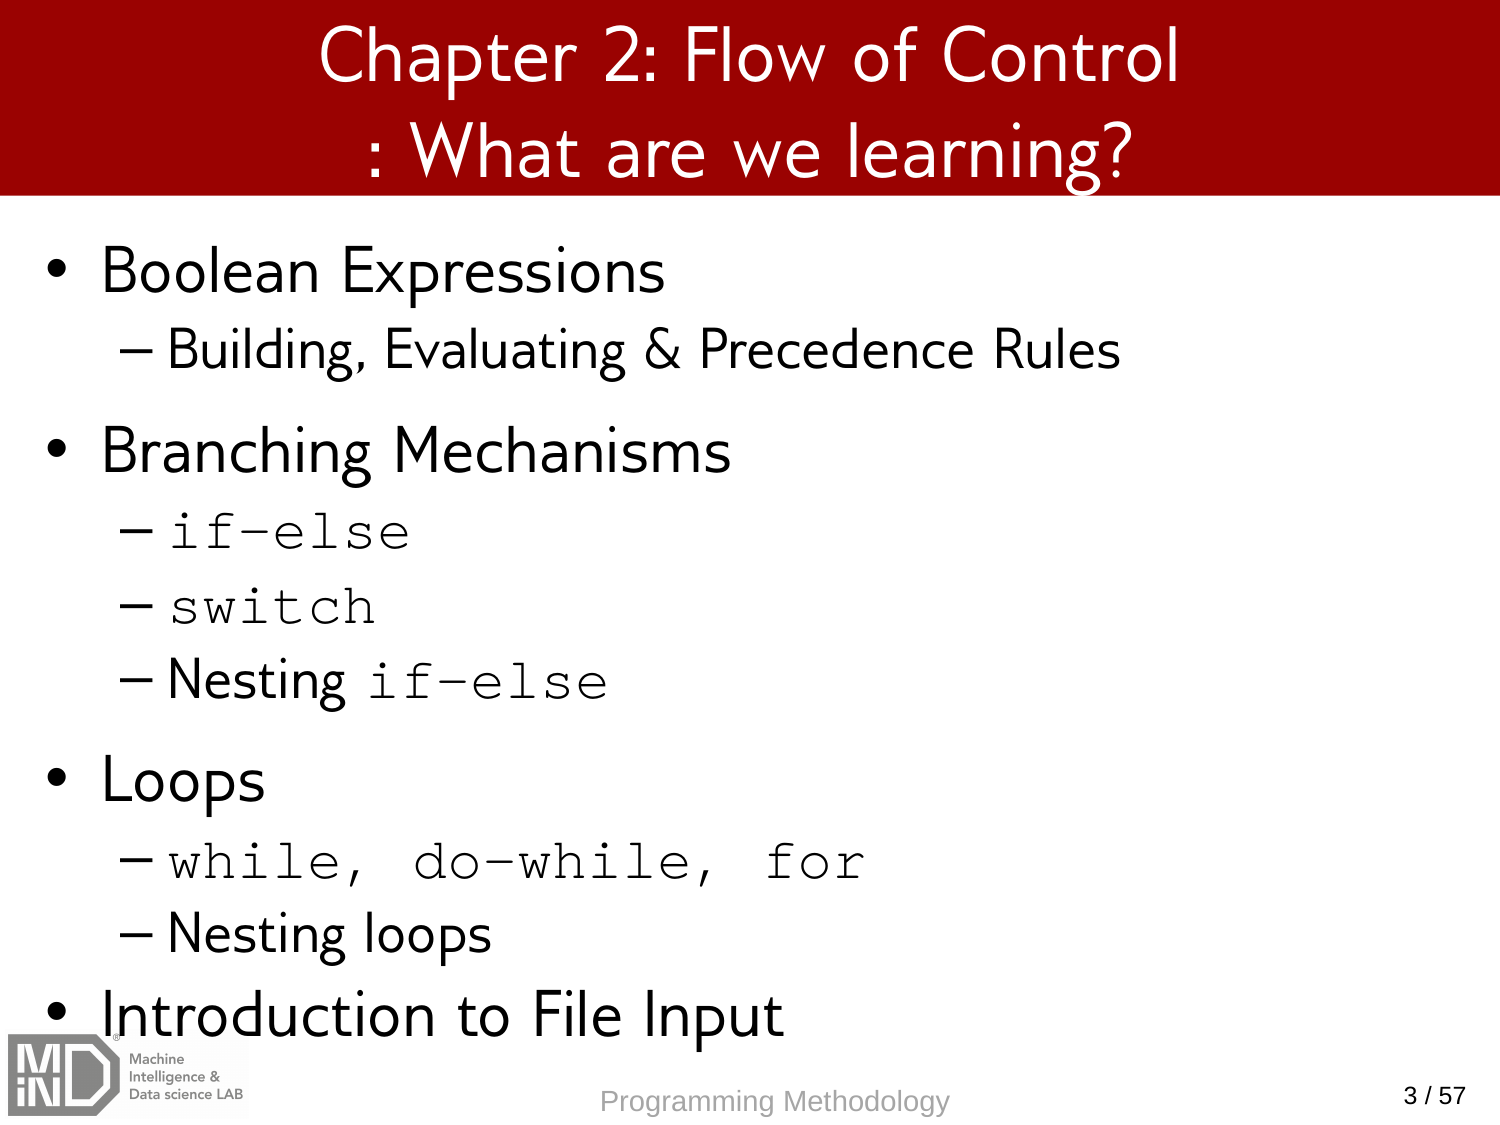

# Chapter 2: Flow of Control : What are we learning?
Boolean Expressions
Building, Evaluating & Precedence Rules
Branching Mechanisms
if-else
switch
Nesting if-else
Loops
while, do-while, for
Nesting loops
Introduction to File Input

Choice of two alternate statements based
on condition expression
Example:
if (hrs > 40)
	grossPay = rate*40 + 1.5*rate*(hrs-40);
else
	grossPay = rate*hrs;
3 / 57